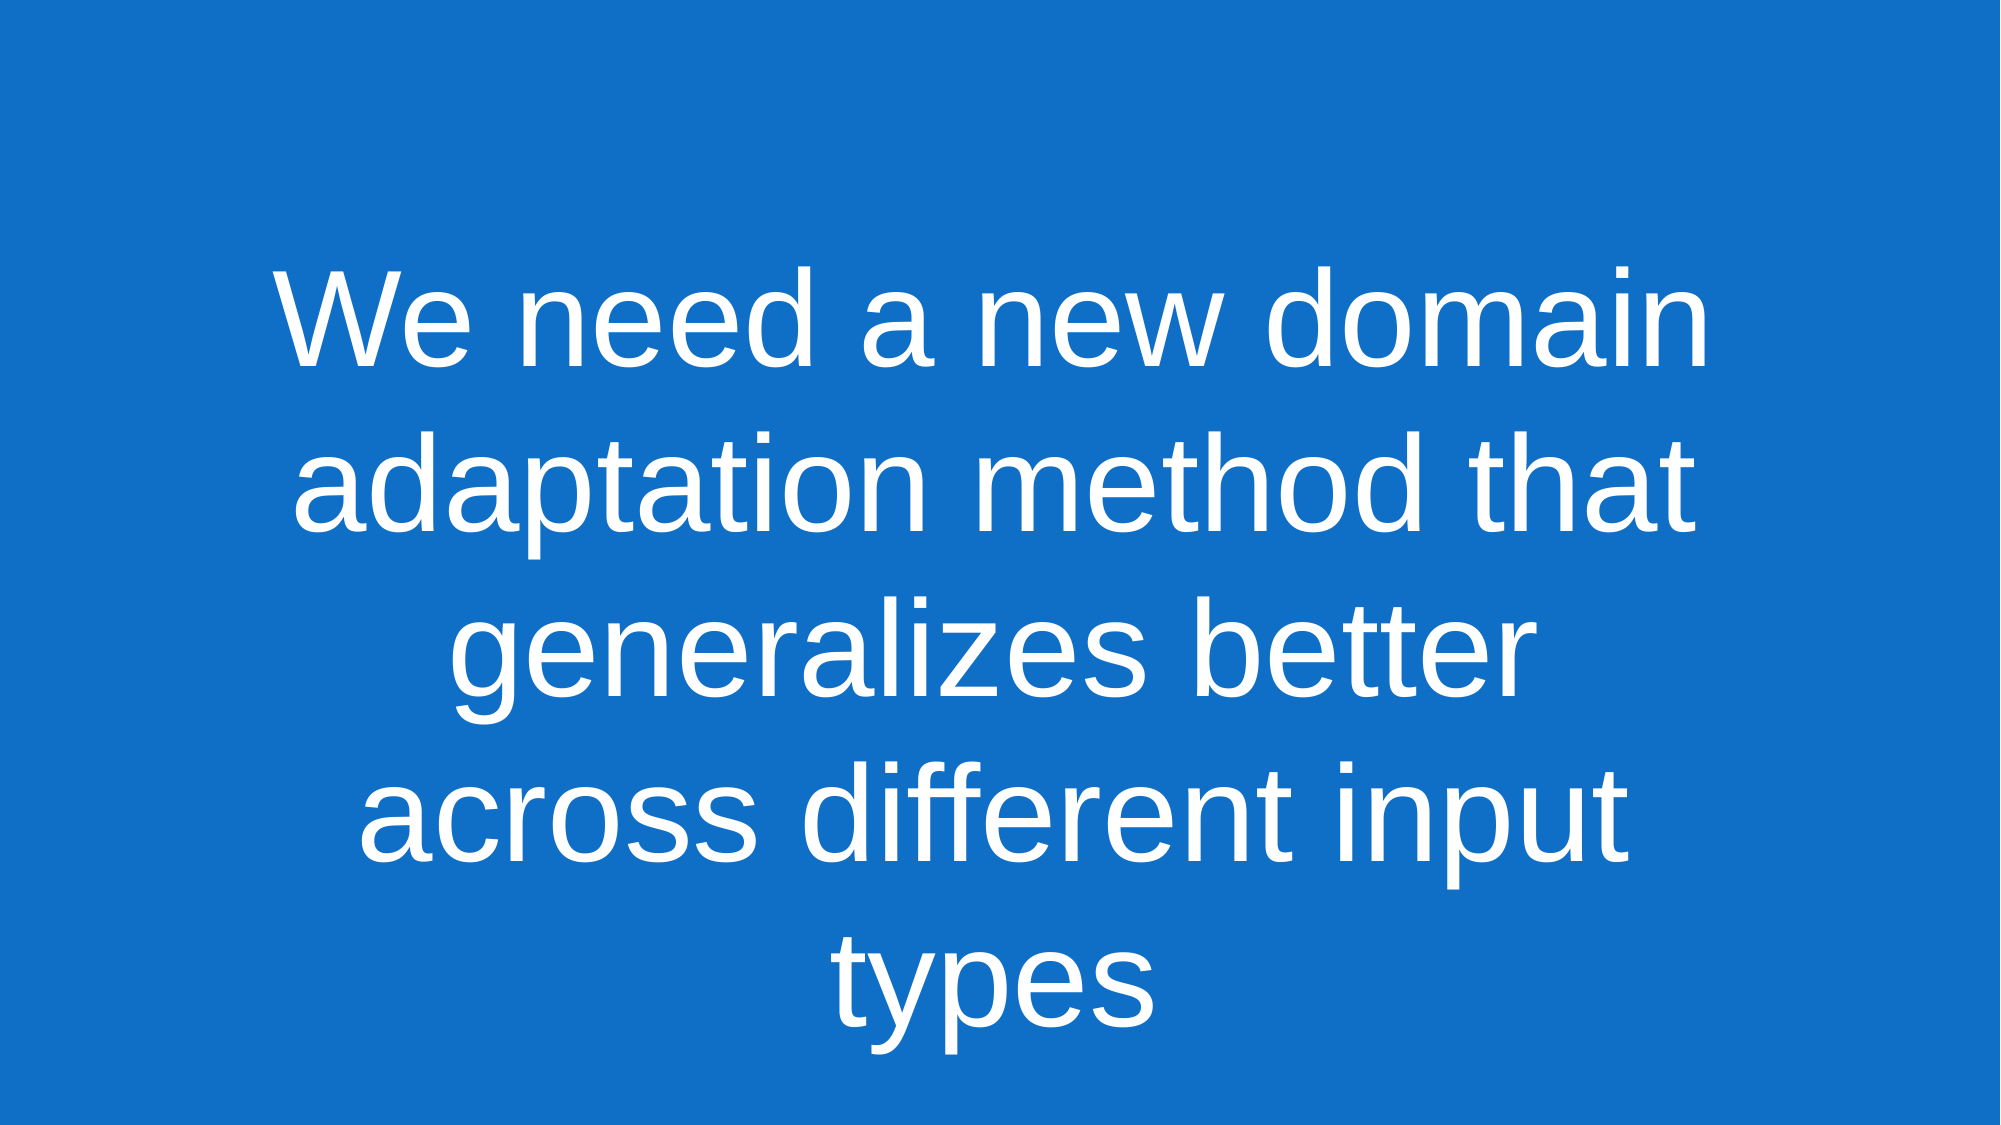

We need a new domain adaptation method that generalizes better across different input types